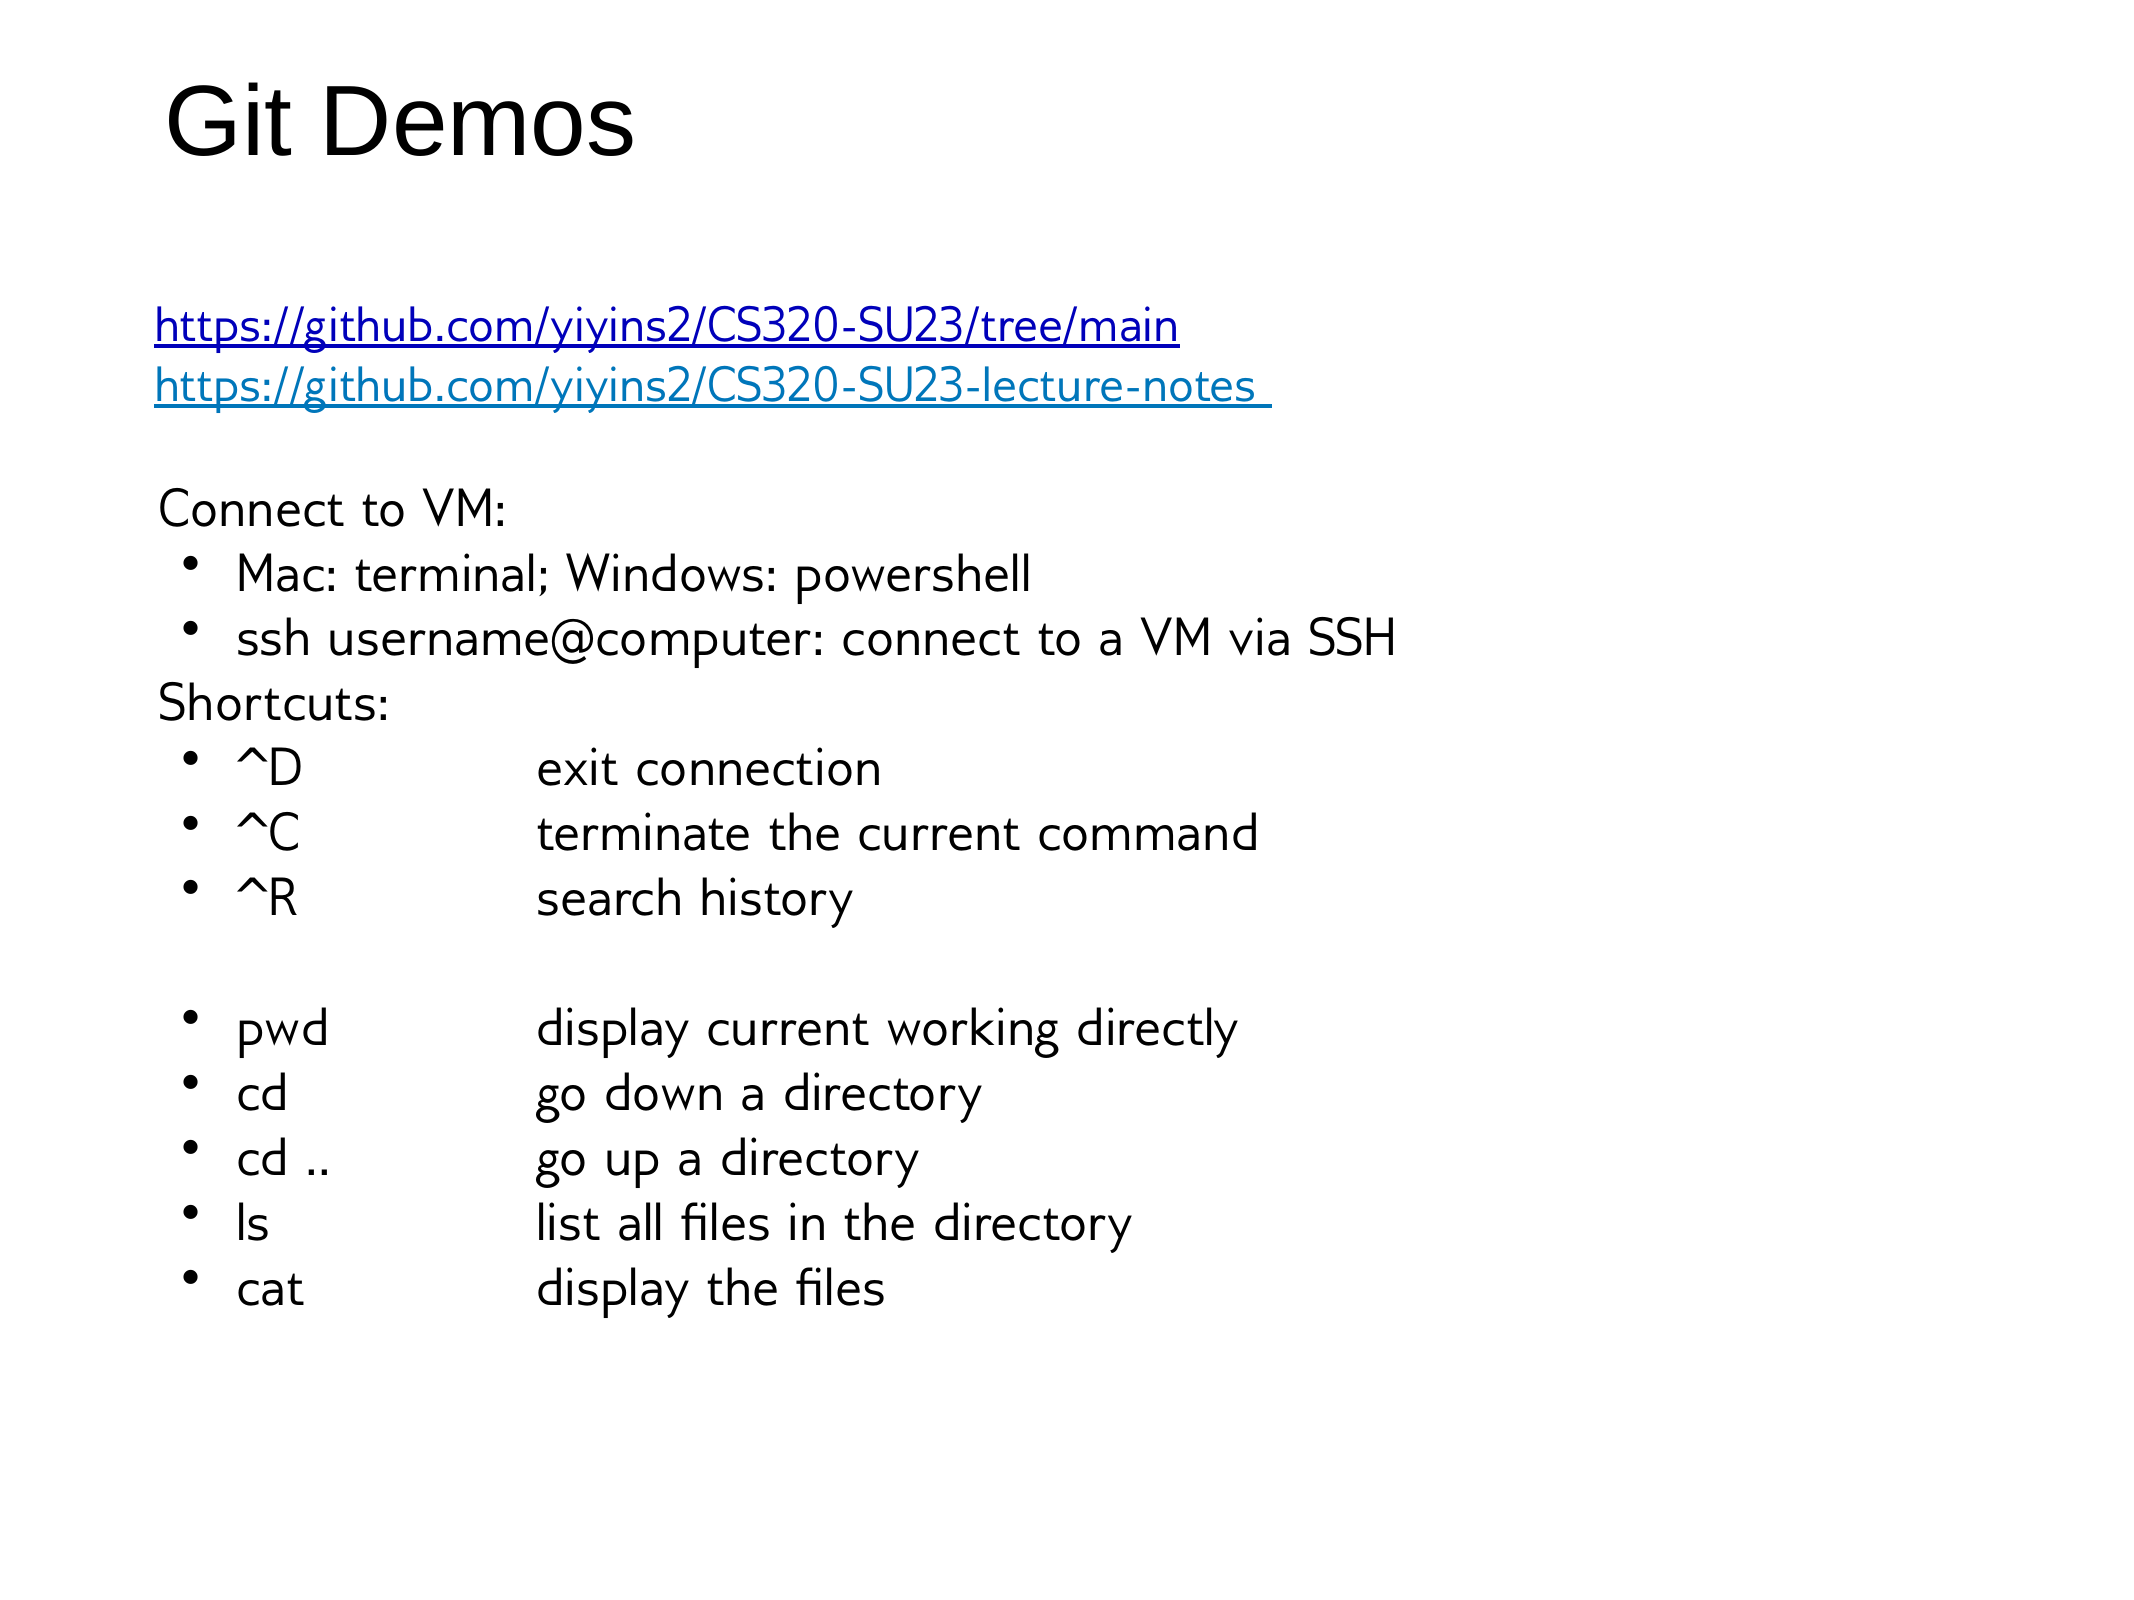

# Git Demos
https://github.com/yiyins2/CS320-SU23/tree/main
https://github.com/yiyins2/CS320-SU23-lecture-notes
Connect to VM:
Mac: terminal; Windows: powershell
ssh username@computer: connect to a VM via SSH
Shortcuts:
^D		exit connection
^C 		terminate the current command
^R		search history

pwd		display current working directly
cd		go down a directory
cd ..	 	go up a directory
ls		list all files in the directory
cat 		display the files